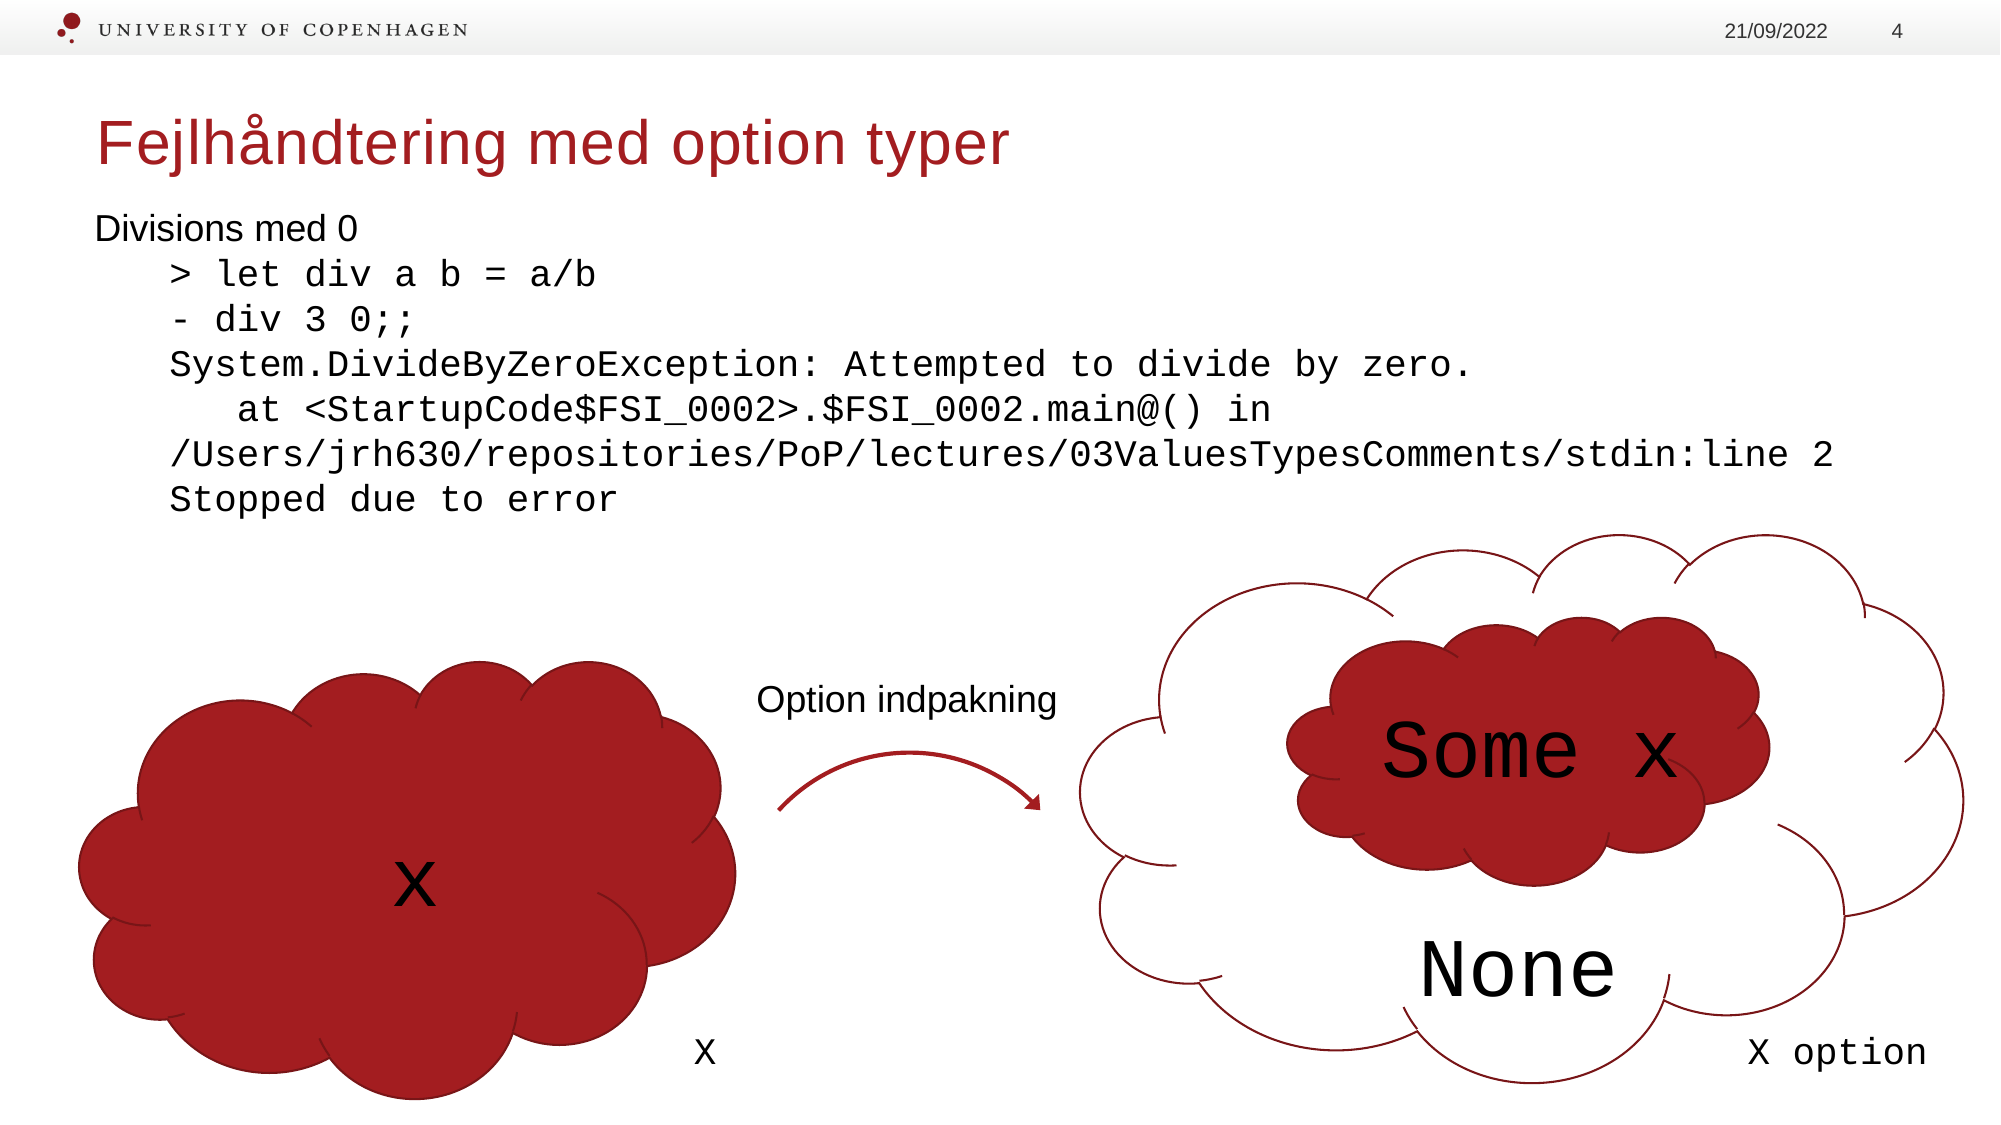

21/09/2022
4
# Fejlhåndtering med option typer
Divisions med 0
> let div a b = a/b
- div 3 0;;
System.DivideByZeroException: Attempted to divide by zero.
   at <StartupCode$FSI_0002>.$FSI_0002.main@() in /Users/jrh630/repositories/PoP/lectures/03ValuesTypesComments/stdin:line 2
Stopped due to error

Option indpakning
Some x

x
None
X option
X